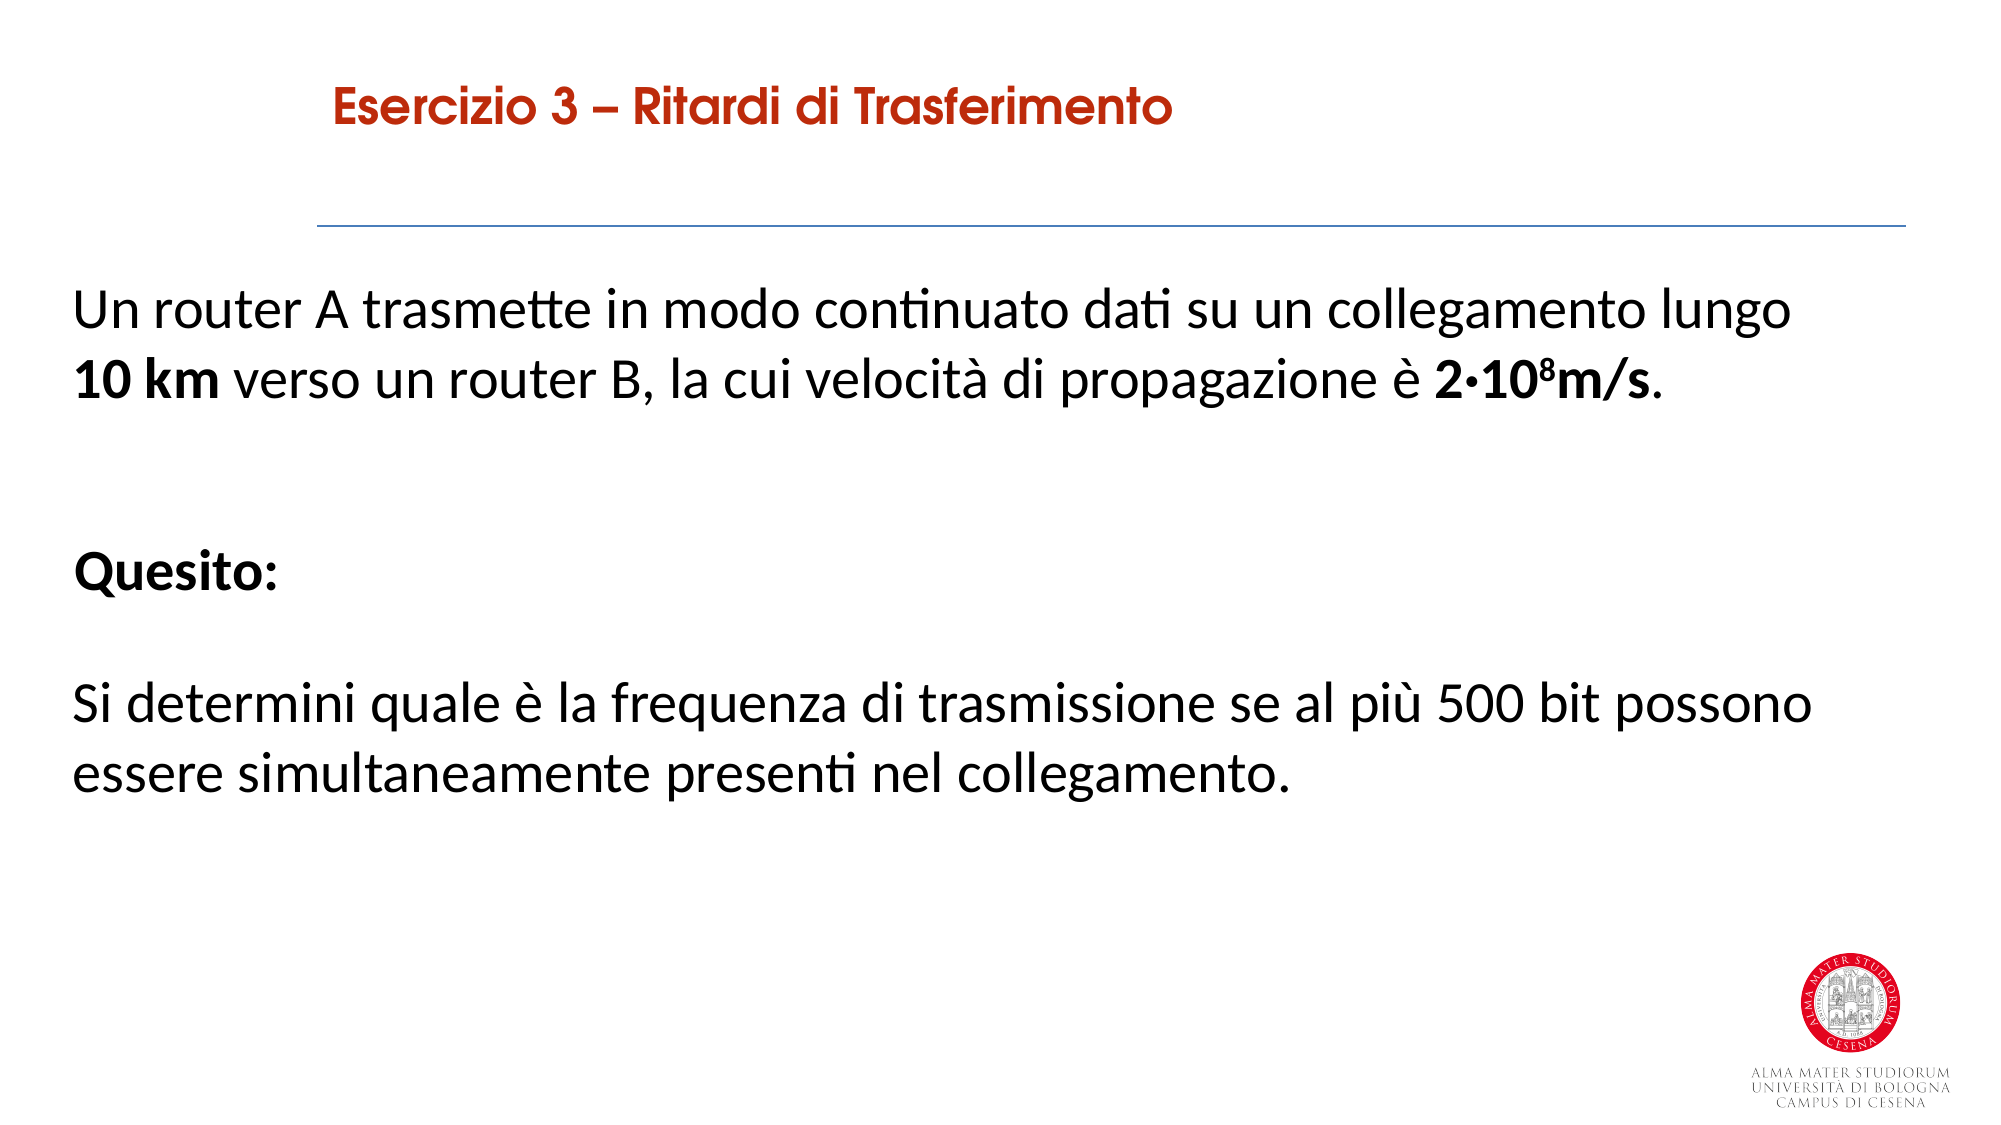

Esercizio 3 – Ritardi di Trasferimento
Un router A trasmette in modo continuato dati su un collegamento lungo 10 km verso un router B, la cui velocità di propagazione è 2·108m/s.
Quesito:
Si determini quale è la frequenza di trasmissione se al più 500 bit possono essere simultaneamente presenti nel collegamento.